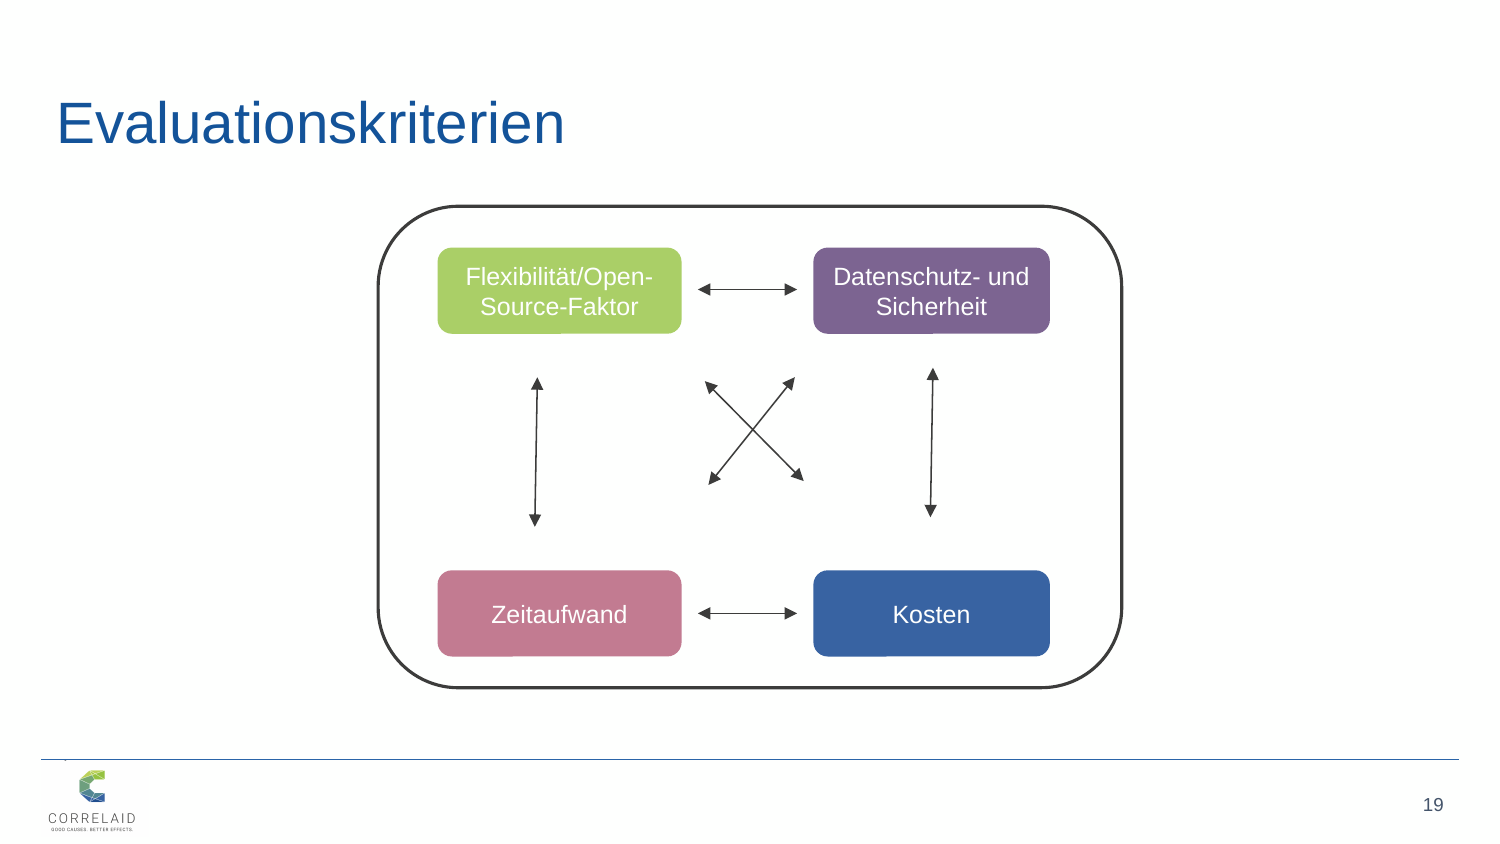

# Evaluationskriterien
Source-Faktor
Flexibilität/Open-
Source-Faktor
Datenschutz- und Sicherheit
Zeitaufwand
Kosten